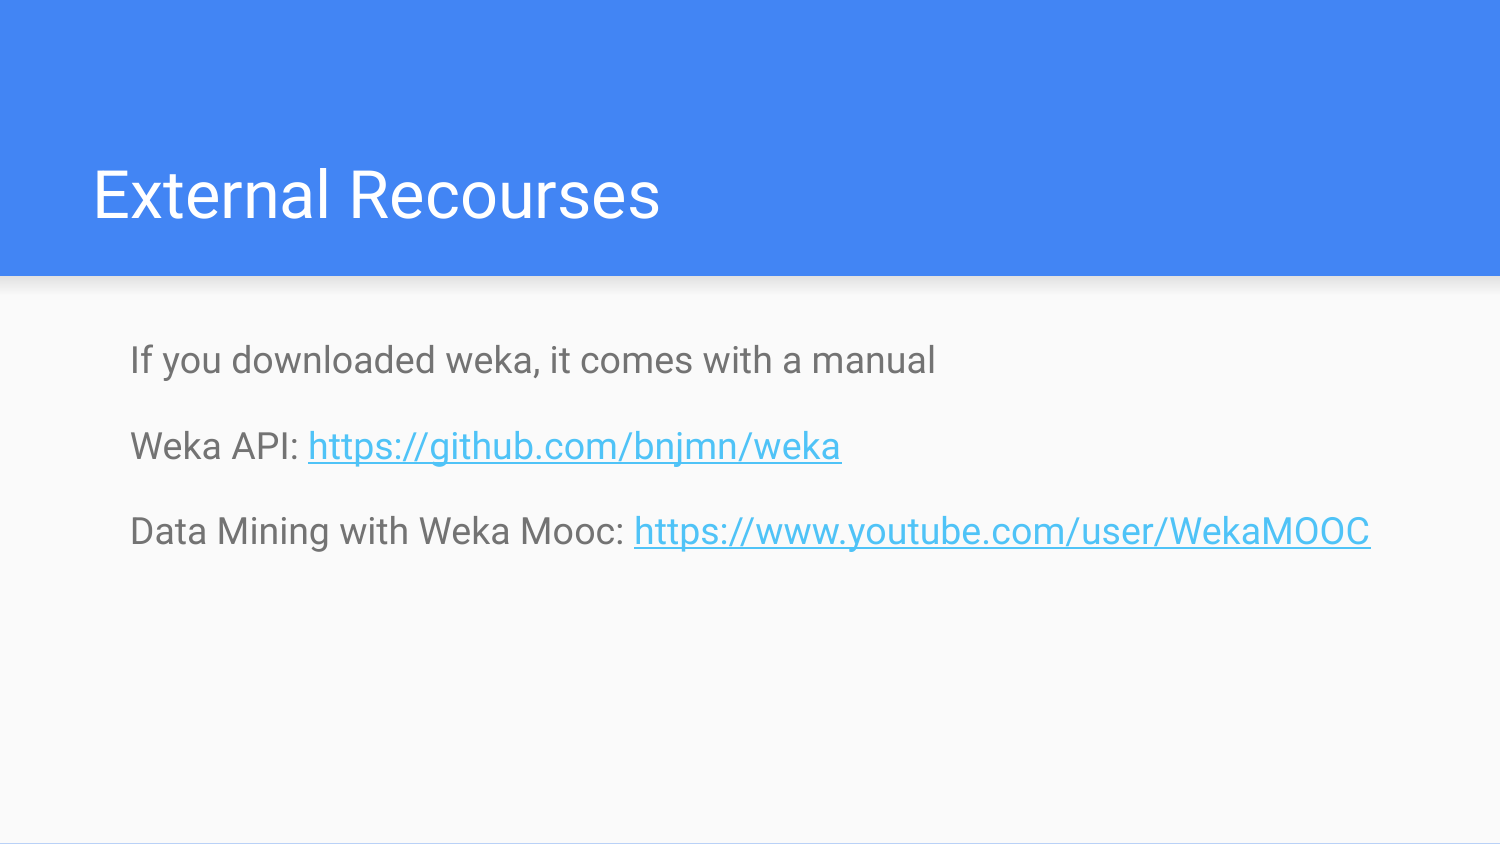

# External Recourses
If you downloaded weka, it comes with a manual
Weka API: https://github.com/bnjmn/weka
Data Mining with Weka Mooc: https://www.youtube.com/user/WekaMOOC